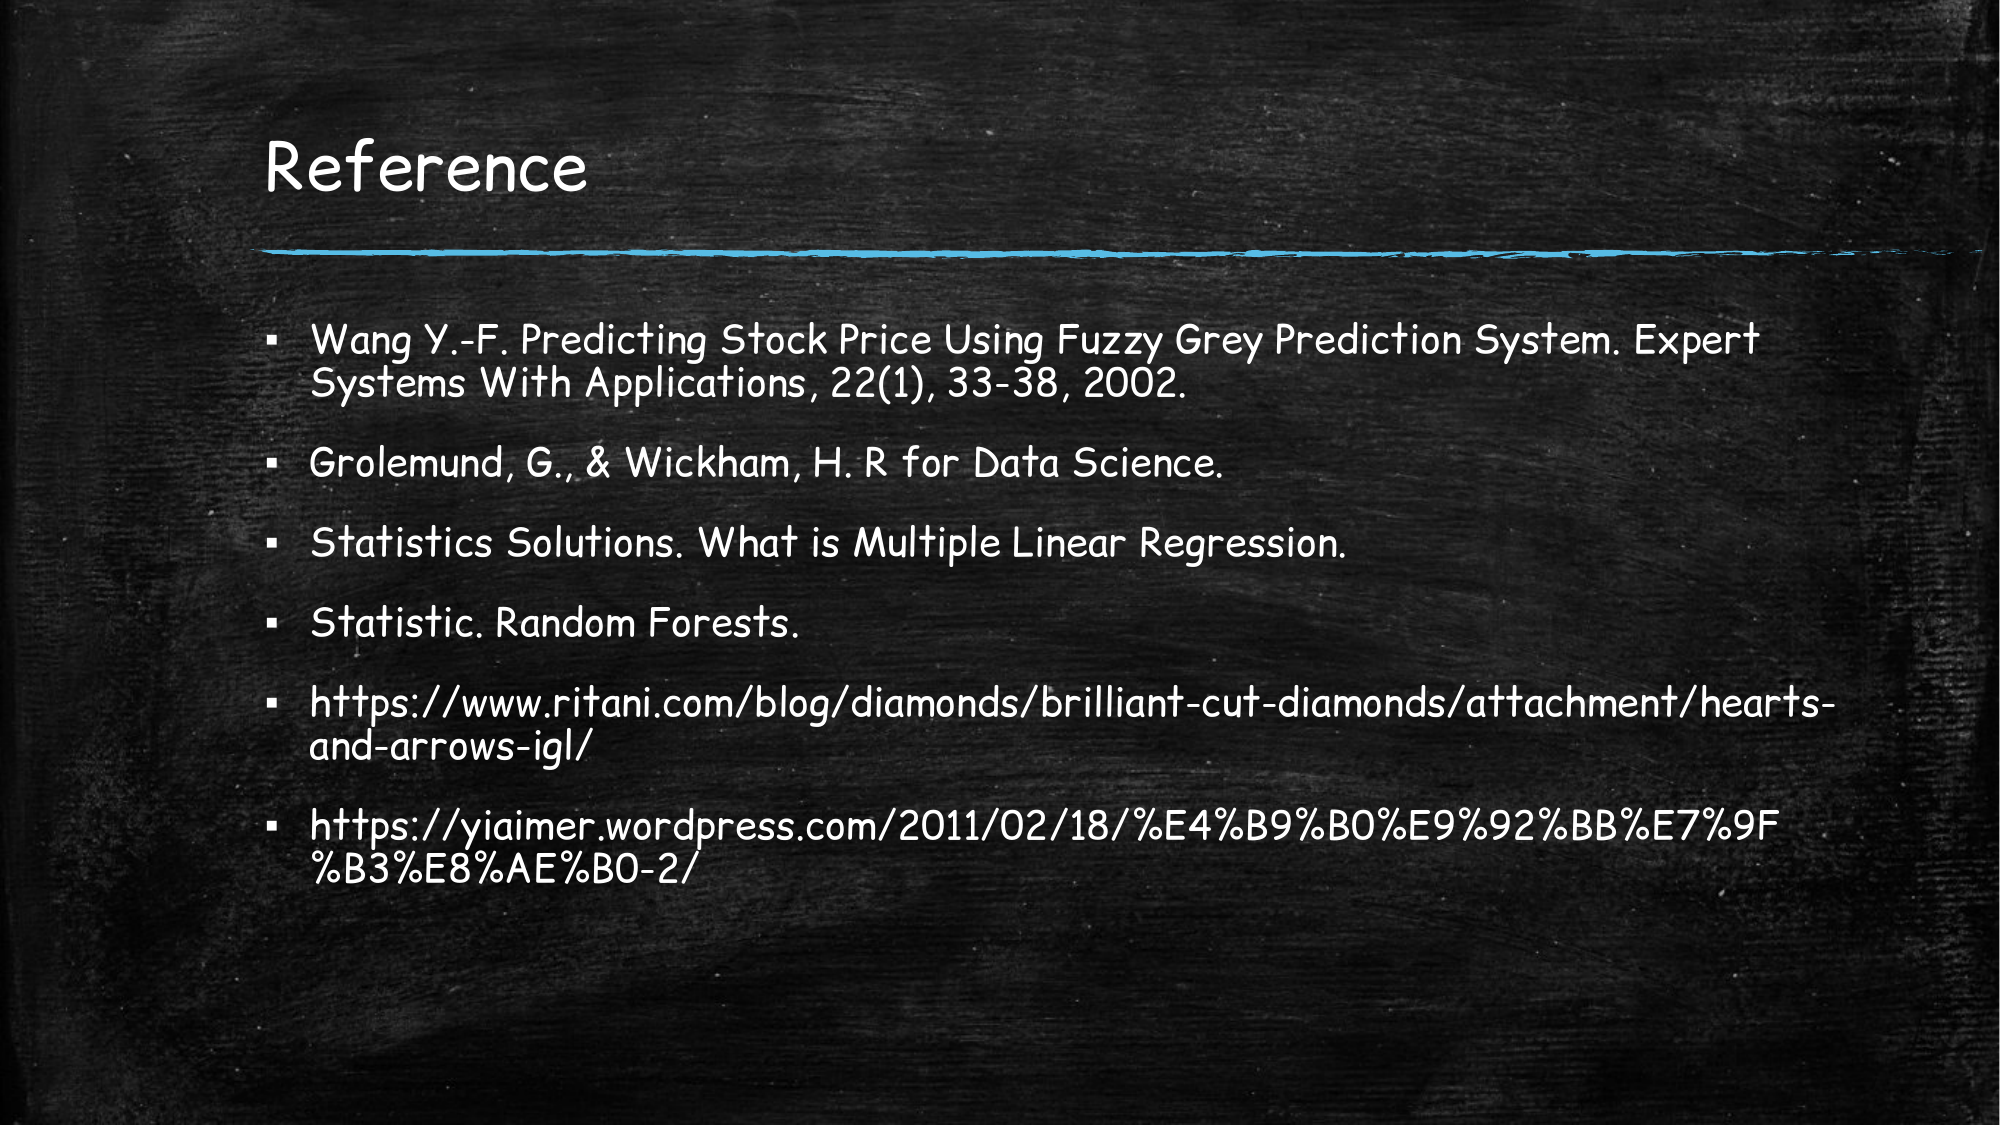

# Reference
Wang Y.-F. Predicting Stock Price Using Fuzzy Grey Prediction System. Expert Systems With Applications, 22(1), 33-38, 2002.
Grolemund, G., & Wickham, H. R for Data Science.
Statistics Solutions. What is Multiple Linear Regression.
Statistic. Random Forests.
https://www.ritani.com/blog/diamonds/brilliant-cut-diamonds/attachment/hearts-and-arrows-igl/
https://yiaimer.wordpress.com/2011/02/18/%E4%B9%B0%E9%92%BB%E7%9F%B3%E8%AE%B0-2/